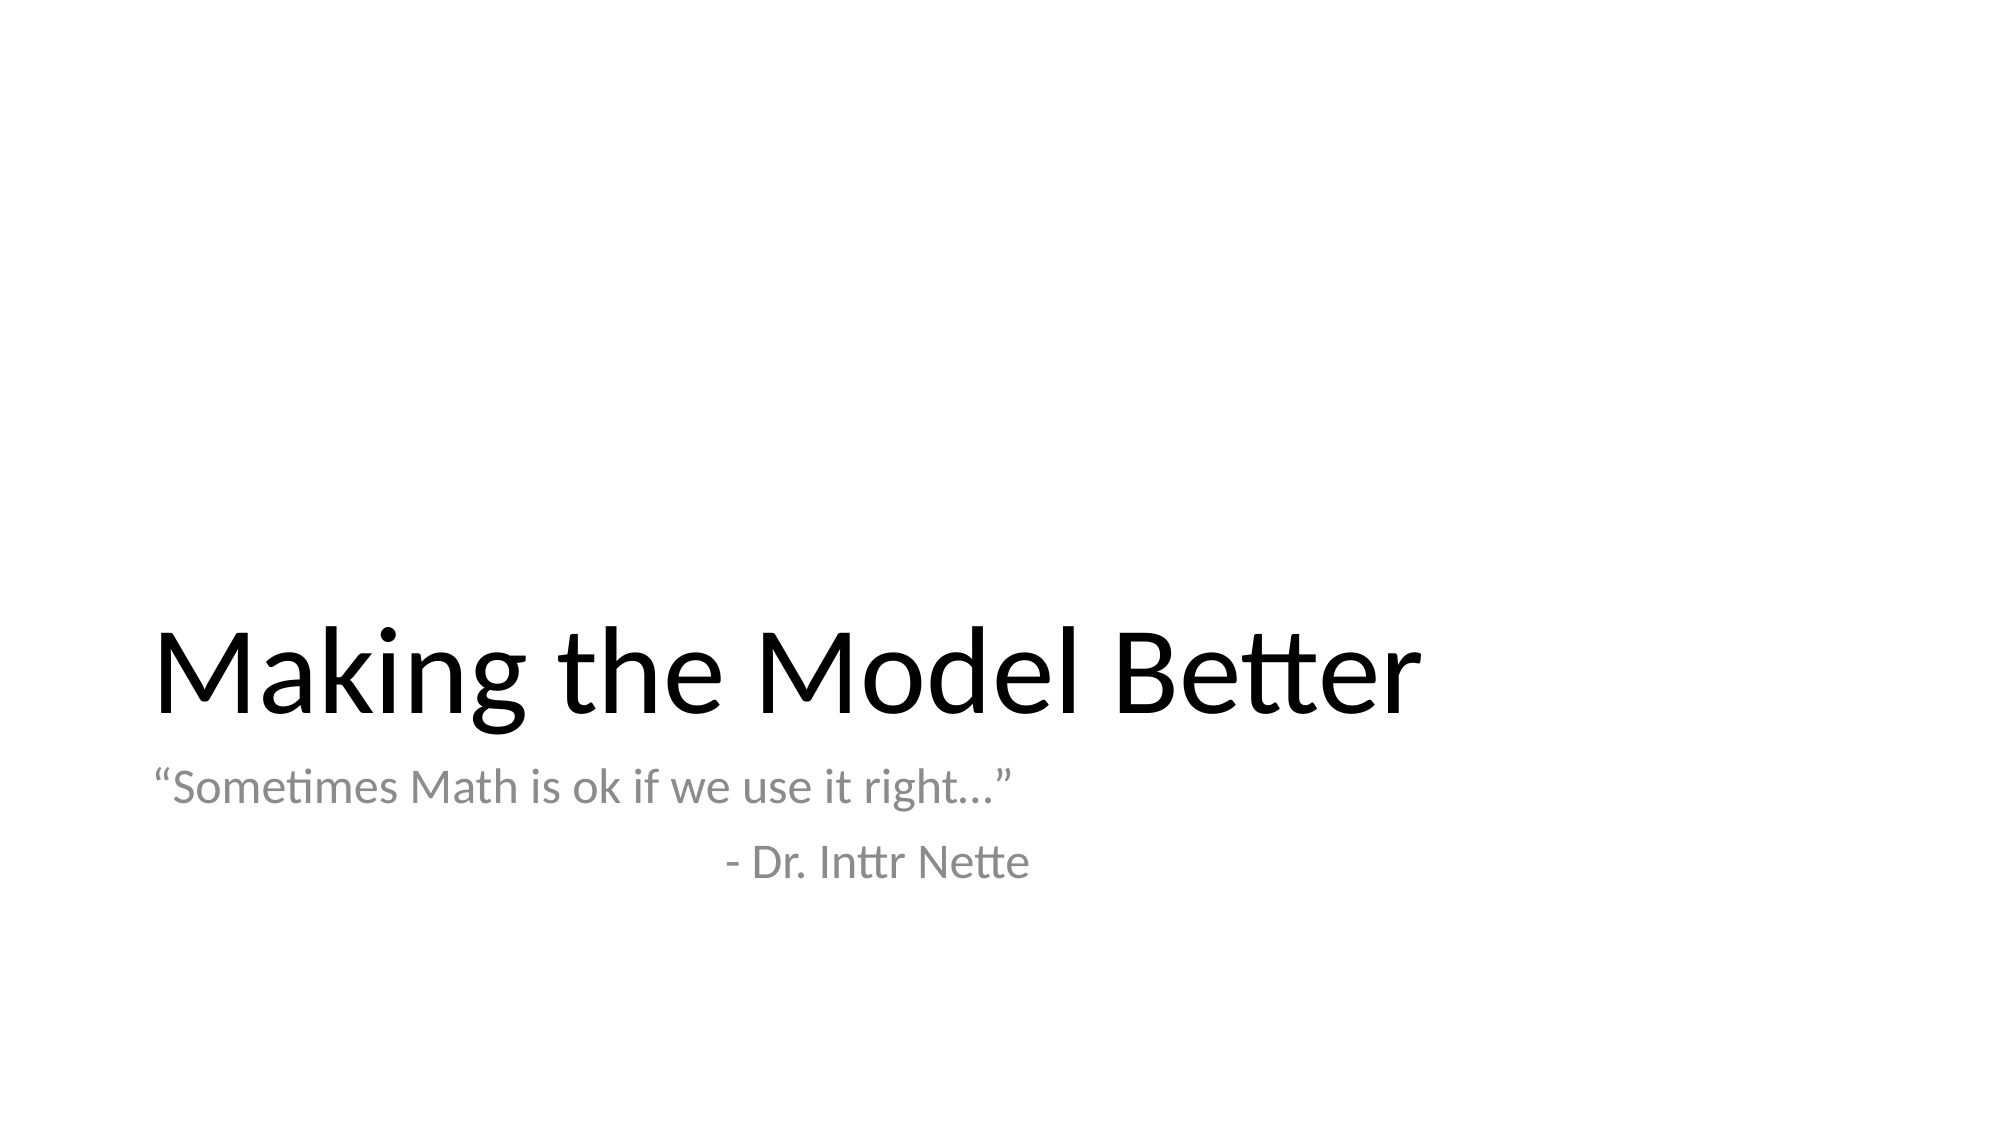

# Making the Model Better
“Sometimes Math is ok if we use it right…”
                                                   - Dr. Inttr Nette